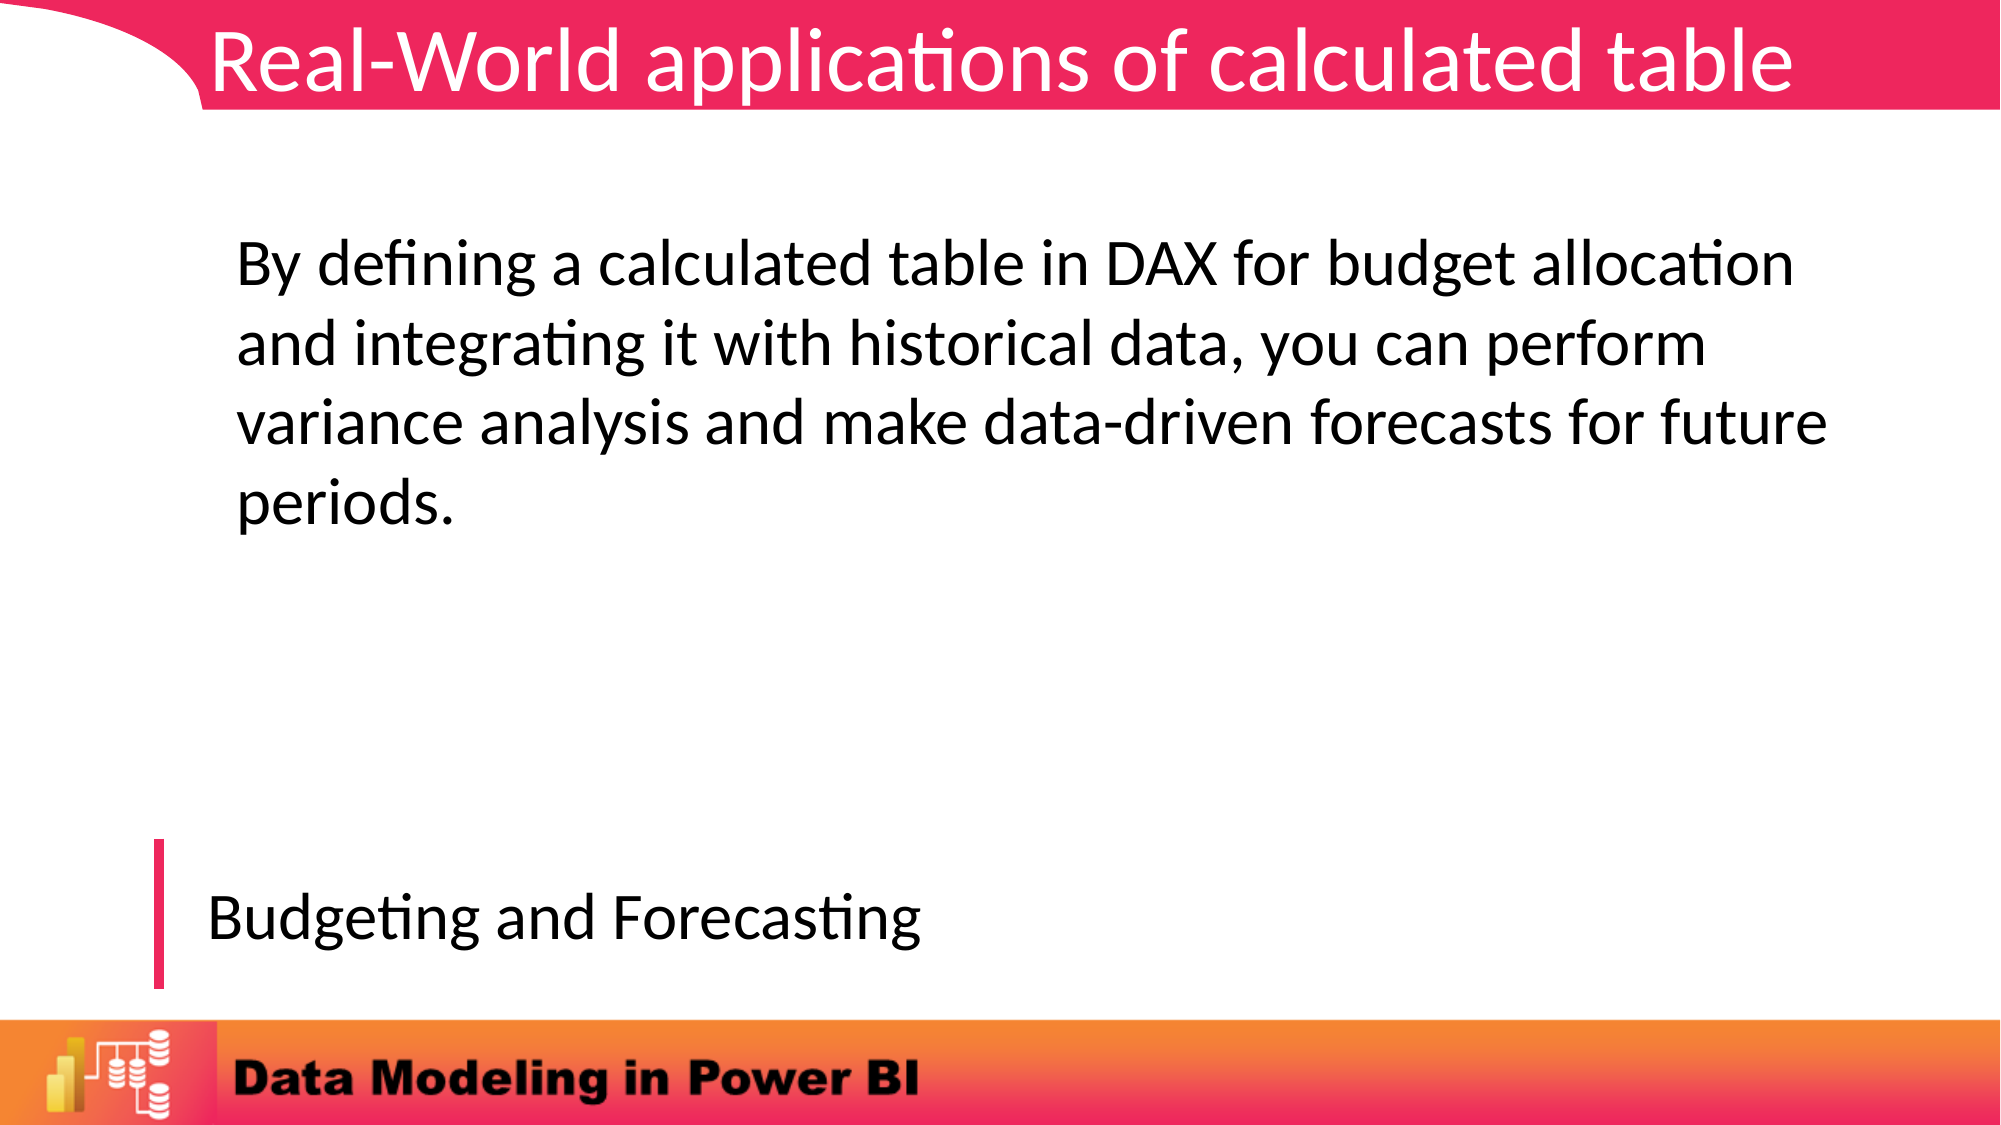

Real-World applications of calculated table
By defining a calculated table in DAX for budget allocation and integrating it with historical data, you can perform variance analysis and make data-driven forecasts for future periods.
Budgeting and Forecasting